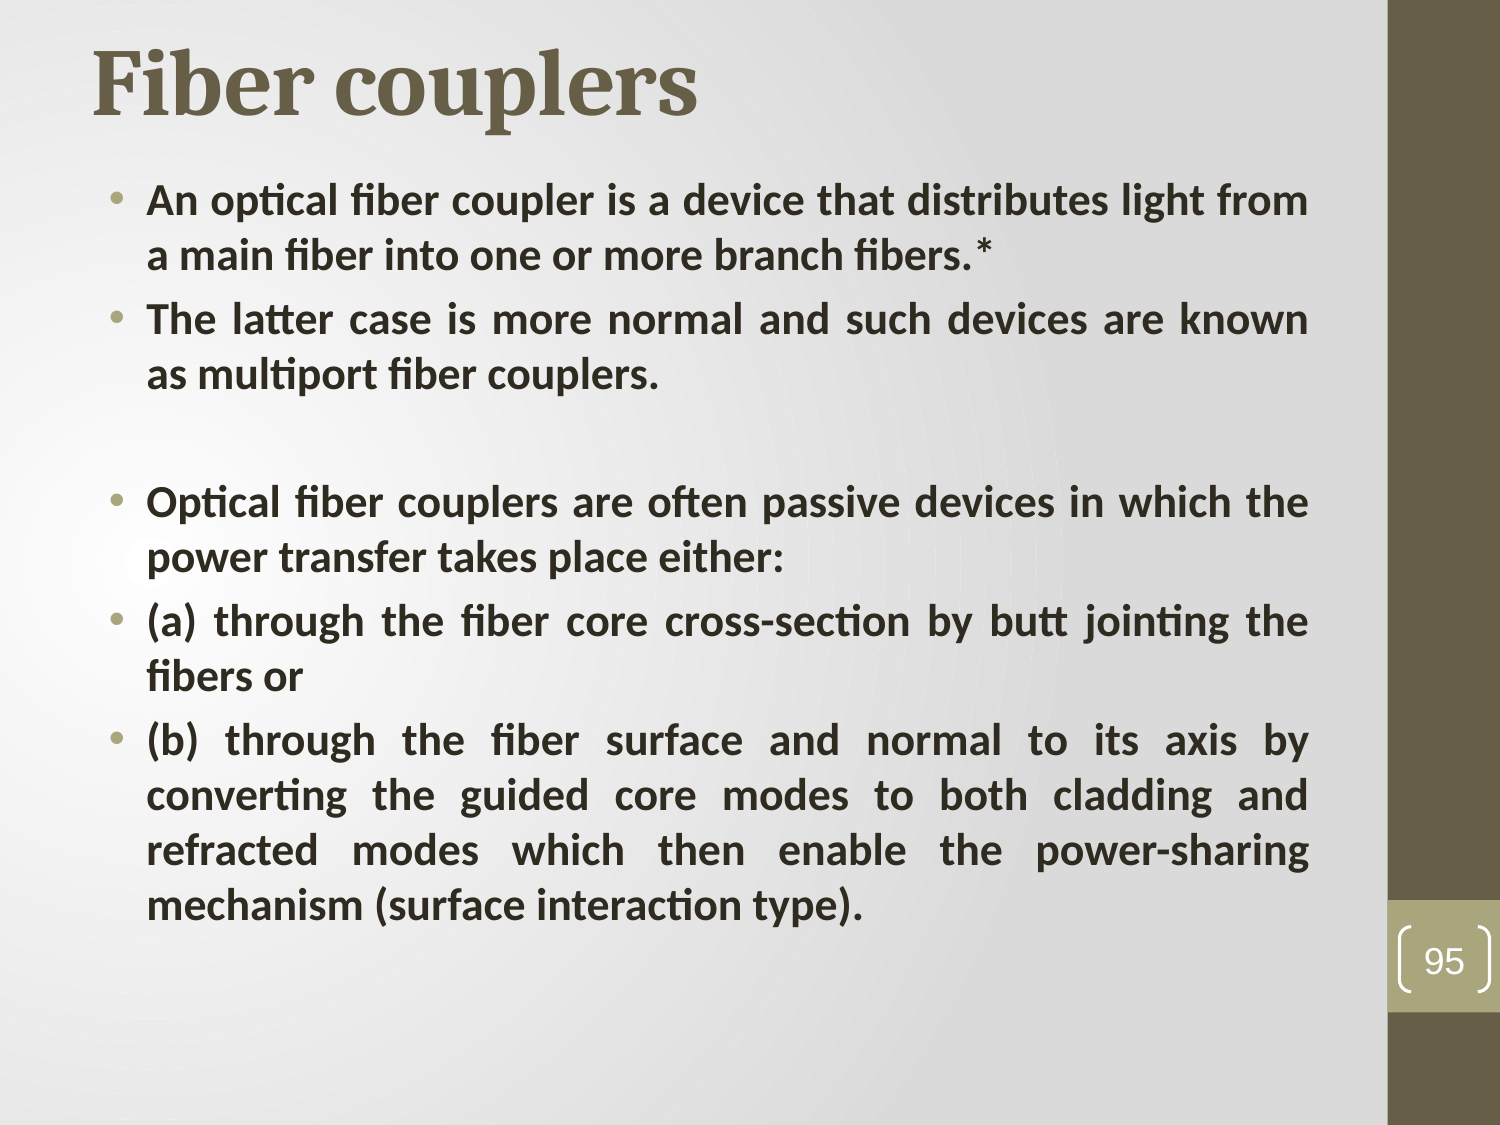

# Fiber couplers
An optical fiber coupler is a device that distributes light from a main fiber into one or more branch fibers.*
The latter case is more normal and such devices are known as multiport fiber couplers.

Optical fiber couplers are often passive devices in which the power transfer takes place either:
(a) through the fiber core cross-section by butt jointing the fibers or
(b) through the fiber surface and normal to its axis by converting the guided core modes to both cladding and refracted modes which then enable the power-sharing mechanism (surface interaction type).
95